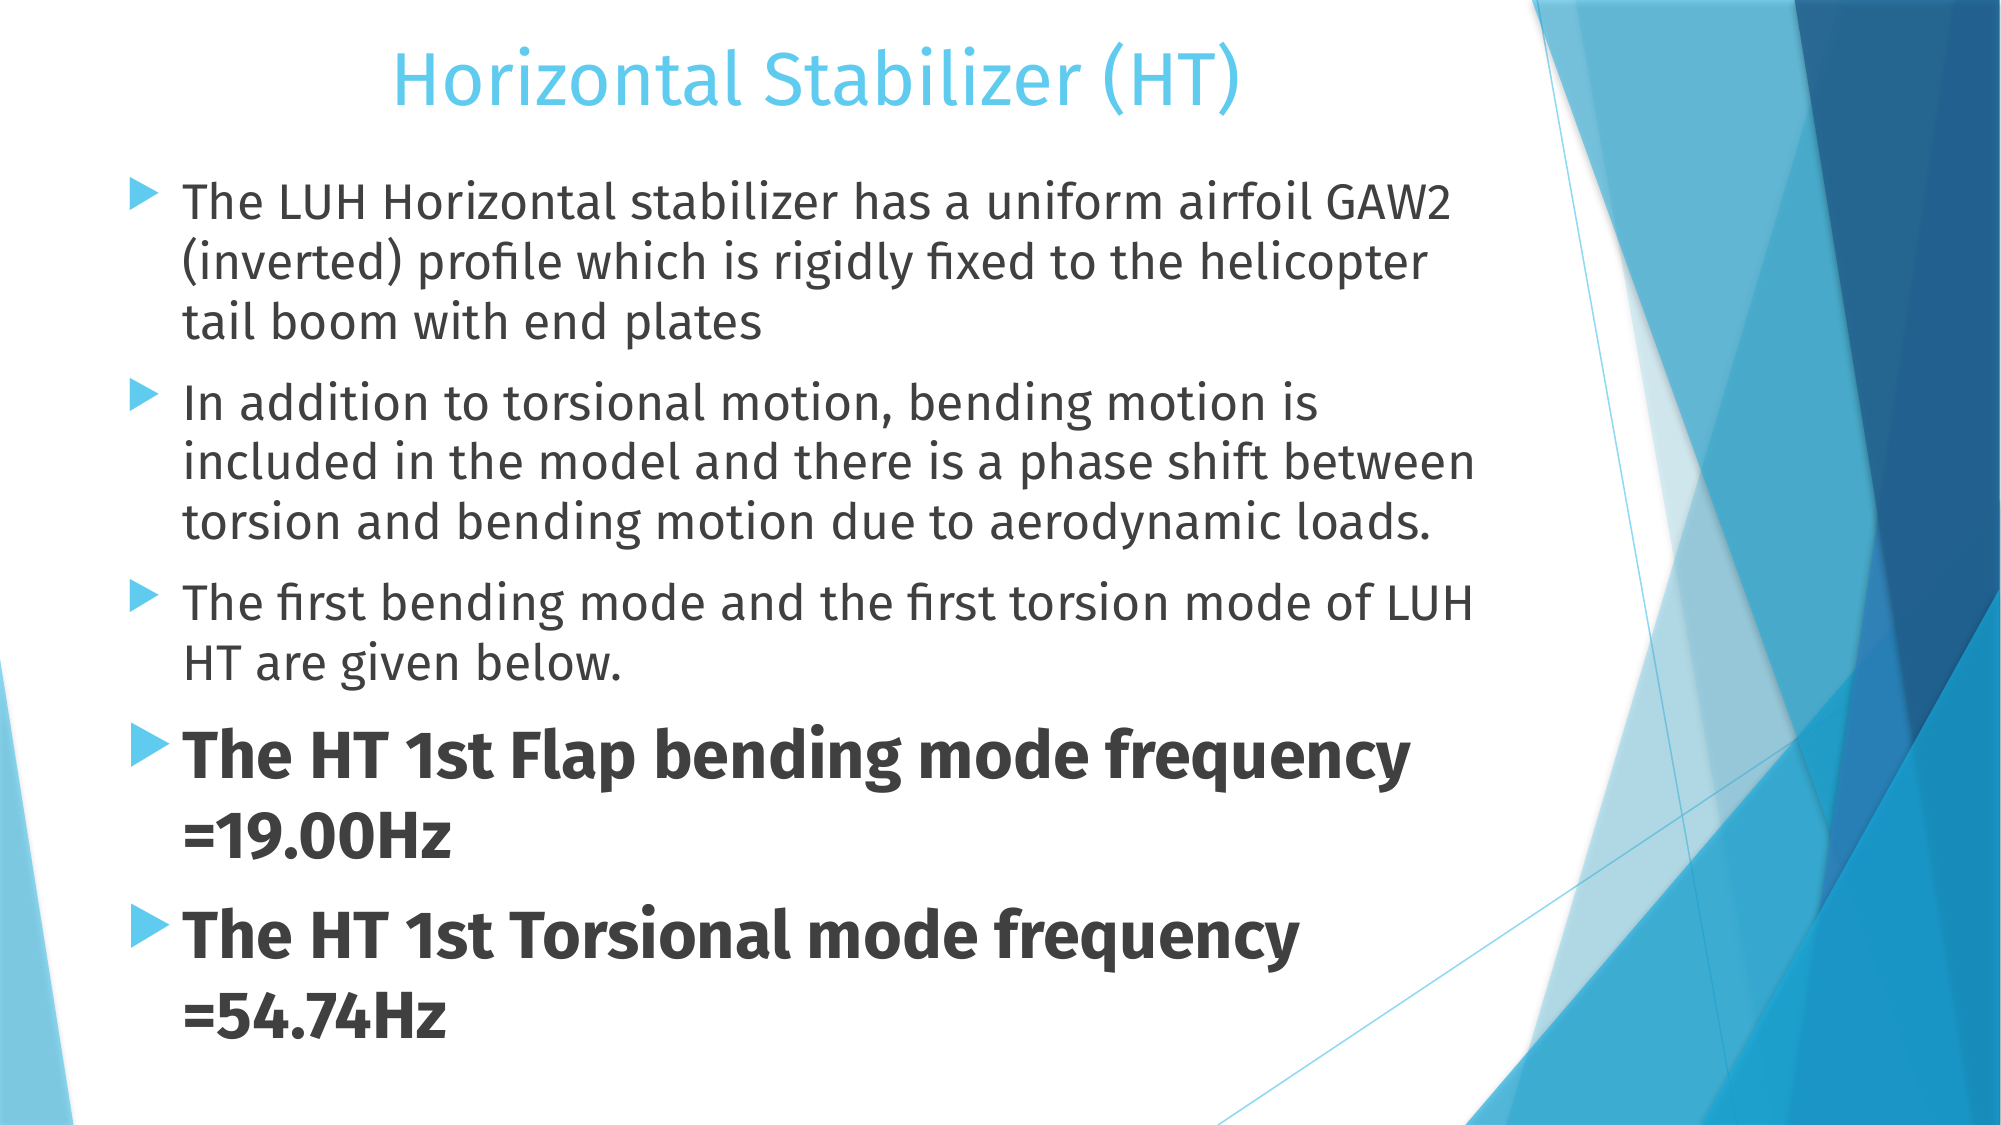

# Horizontal Stabilizer (HT)
The LUH Horizontal stabilizer has a uniform airfoil GAW2 (inverted) profile which is rigidly fixed to the helicopter tail boom with end plates
In addition to torsional motion, bending motion is included in the model and there is a phase shift between torsion and bending motion due to aerodynamic loads.
The first bending mode and the first torsion mode of LUH HT are given below.
The HT 1st Flap bending mode frequency =19.00Hz
The HT 1st Torsional mode frequency =54.74Hz